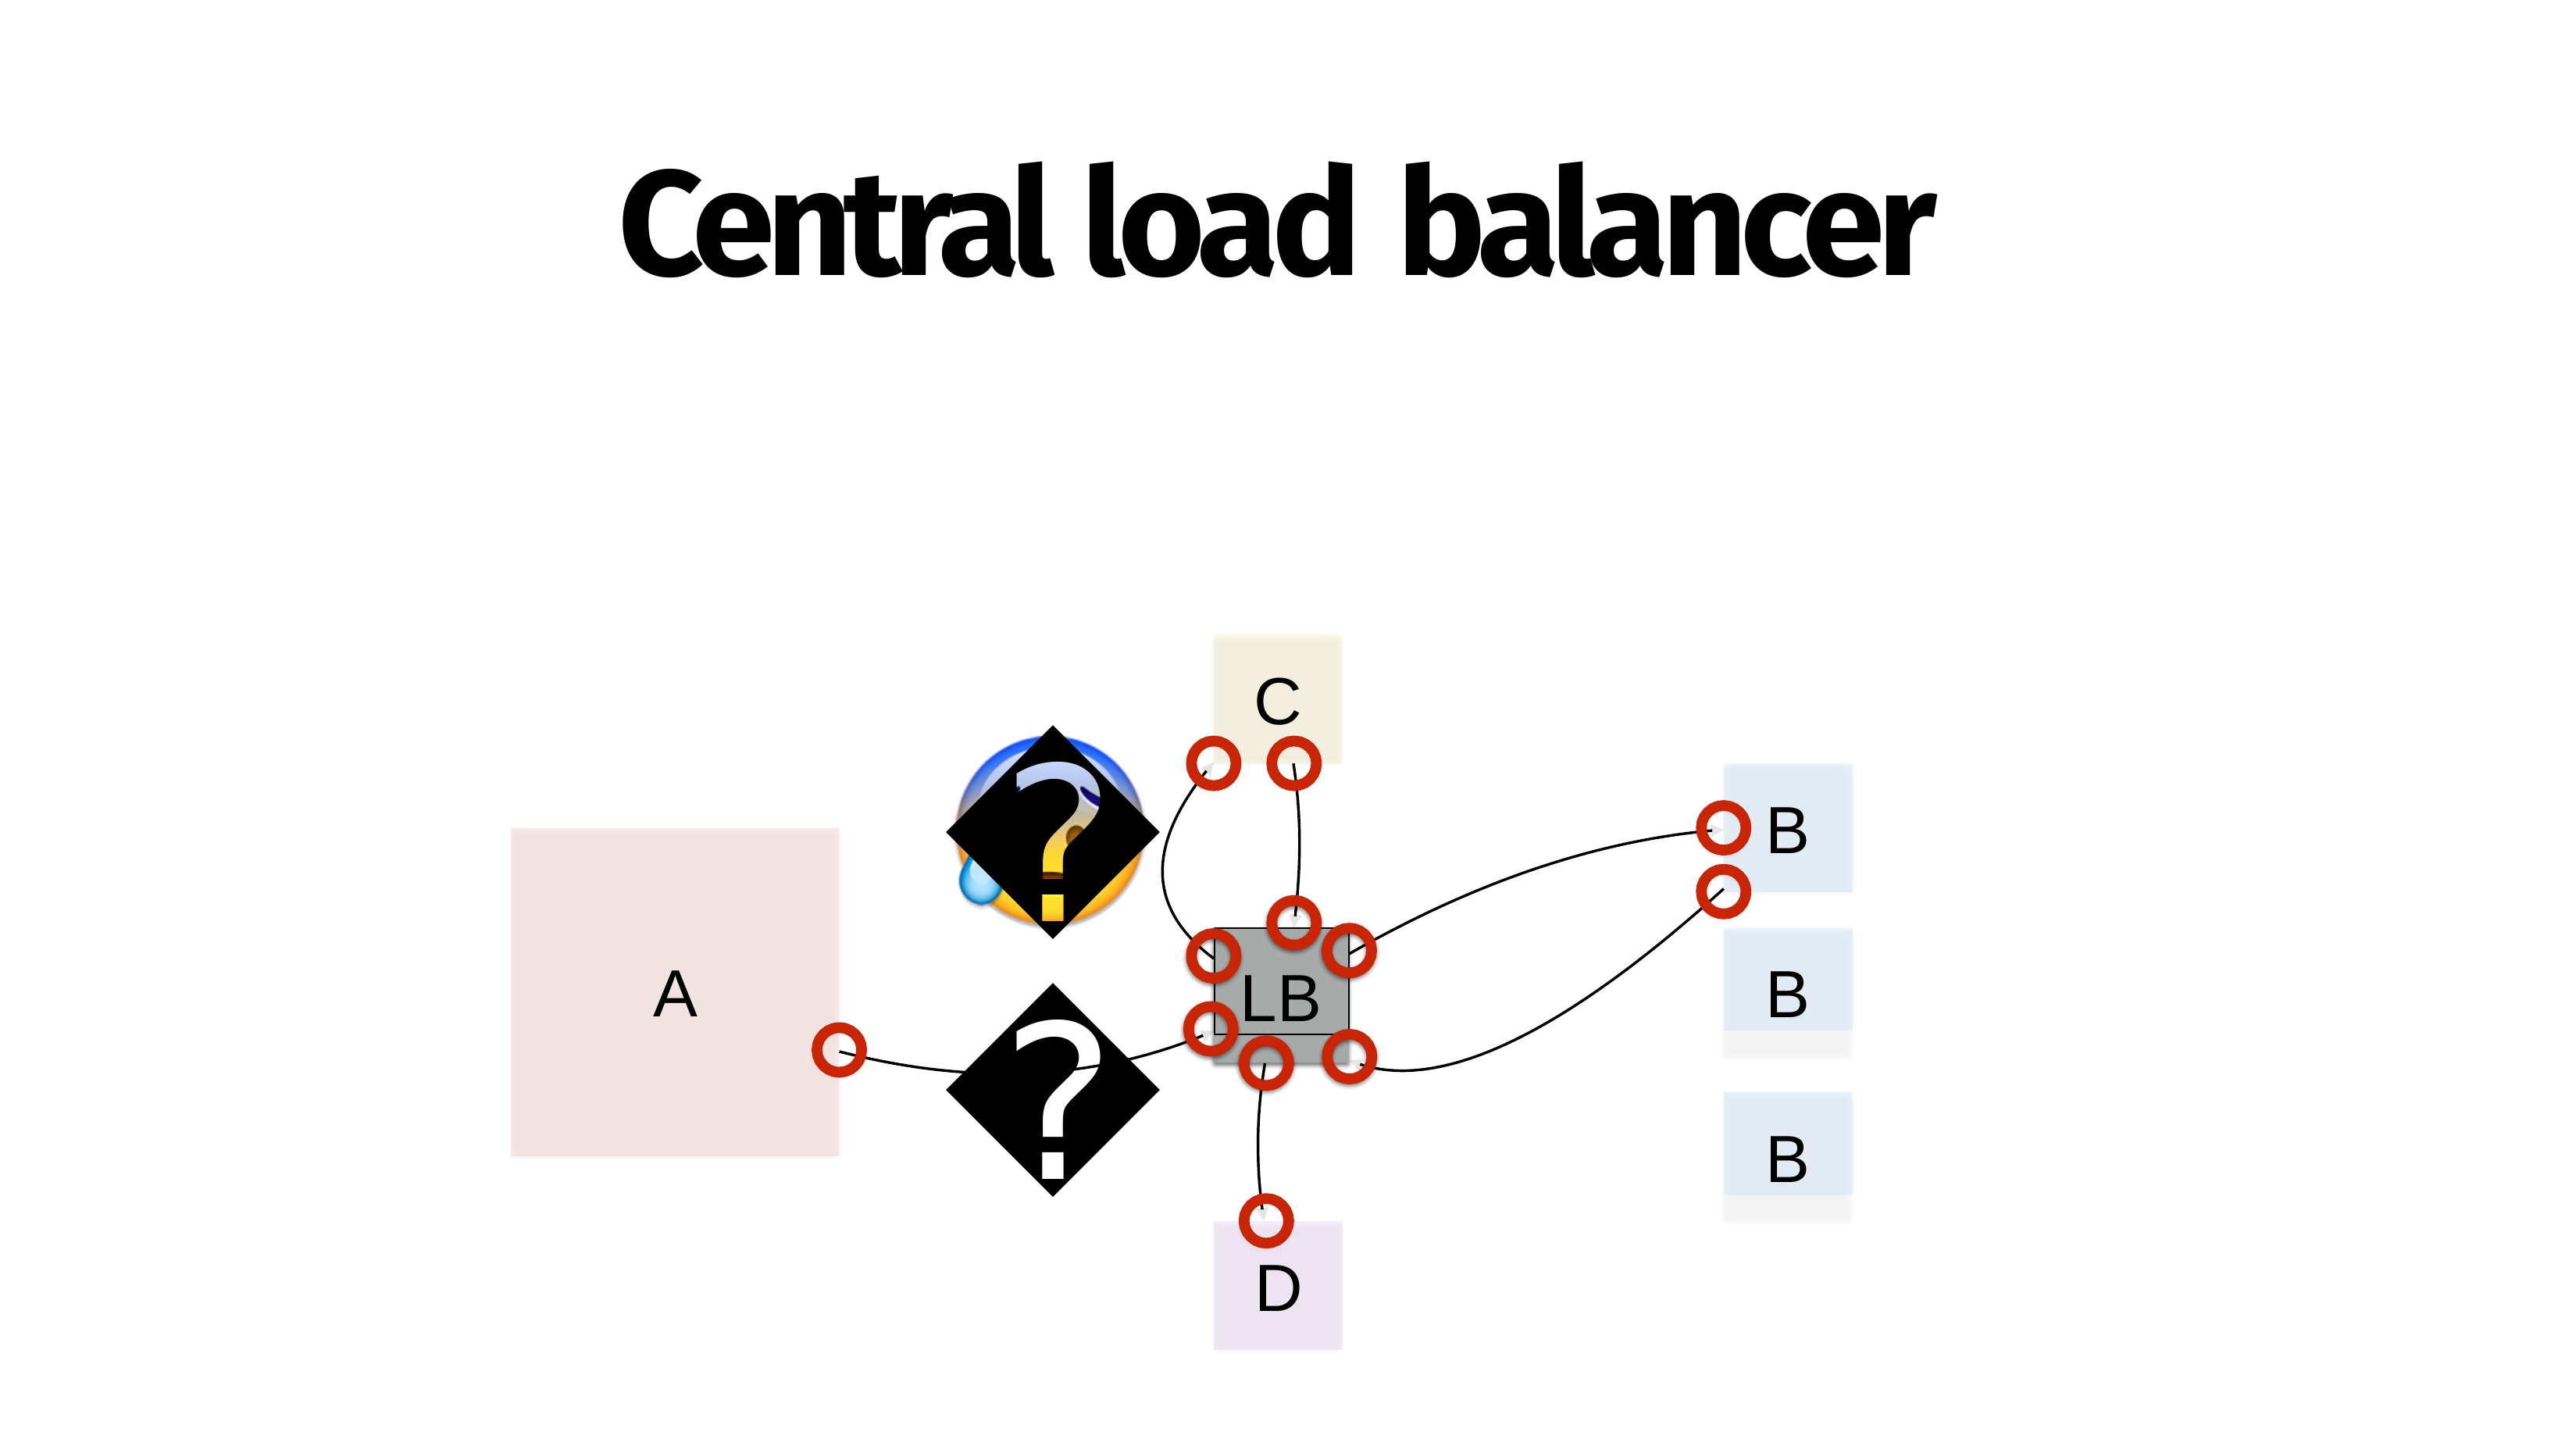

# Central load balancer

C
😰

B

B

LB

A

B

D